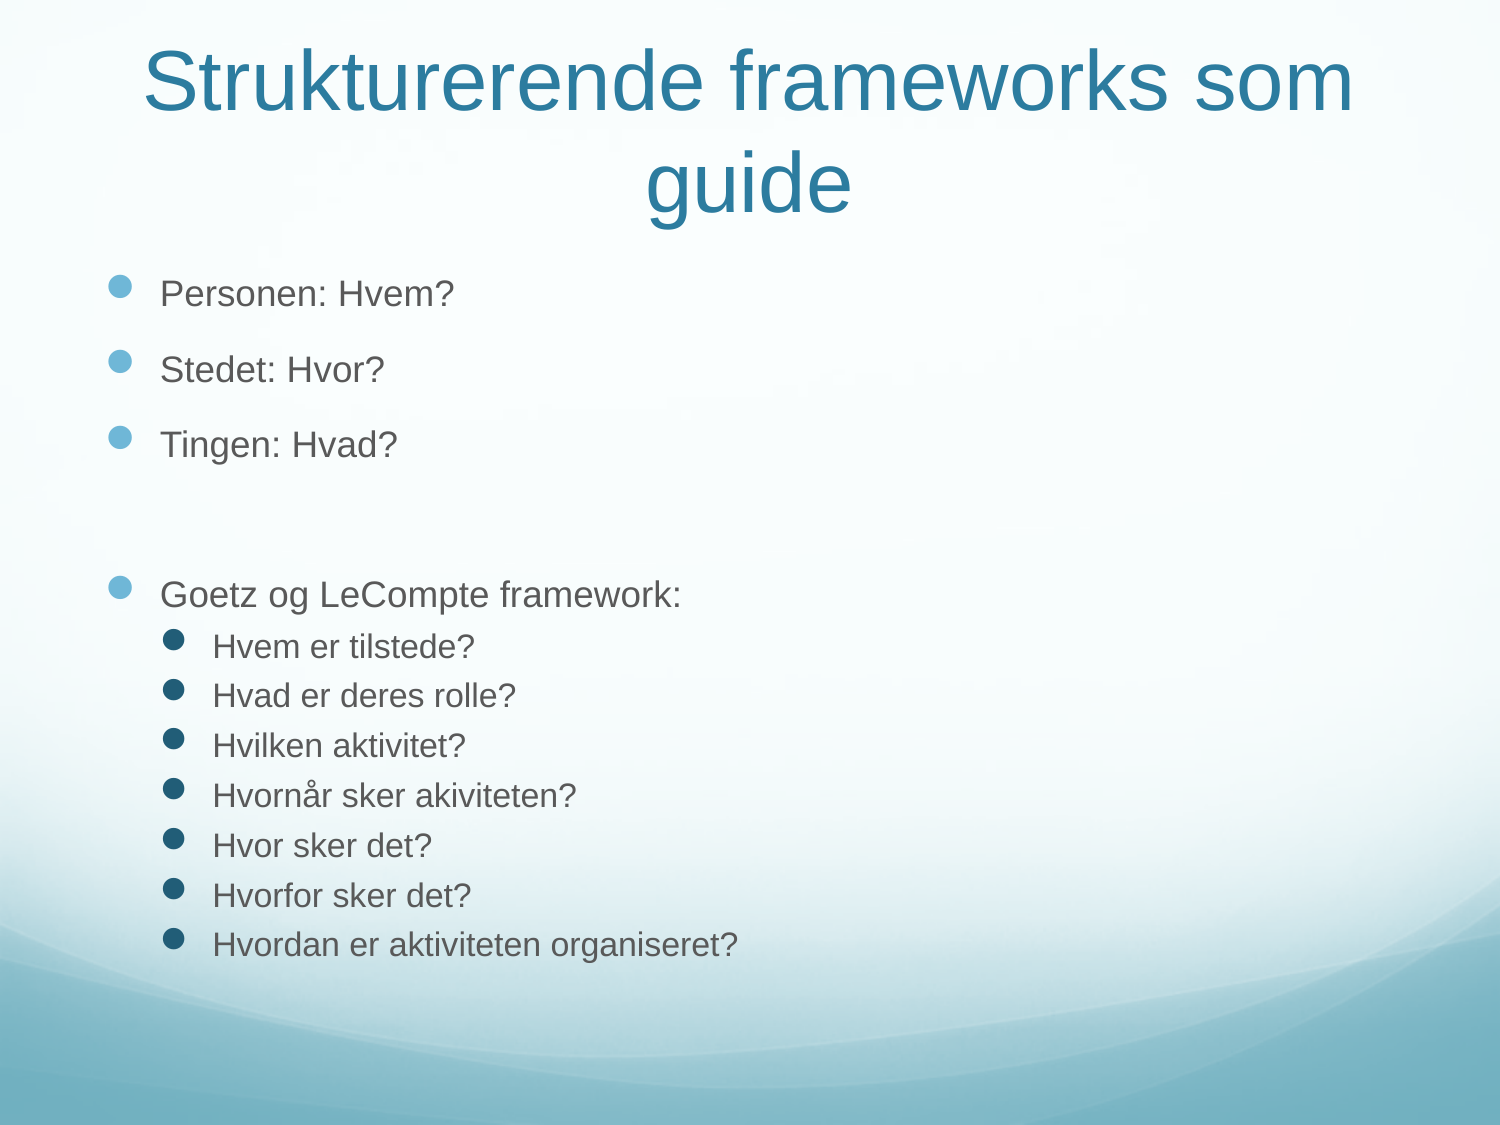

# Strukturerende frameworks som guide
Personen: Hvem?
Stedet: Hvor?
Tingen: Hvad?

Goetz og LeCompte framework:
Hvem er tilstede?
Hvad er deres rolle?
Hvilken aktivitet?
Hvornår sker akiviteten?
Hvor sker det?
Hvorfor sker det?
Hvordan er aktiviteten organiseret?